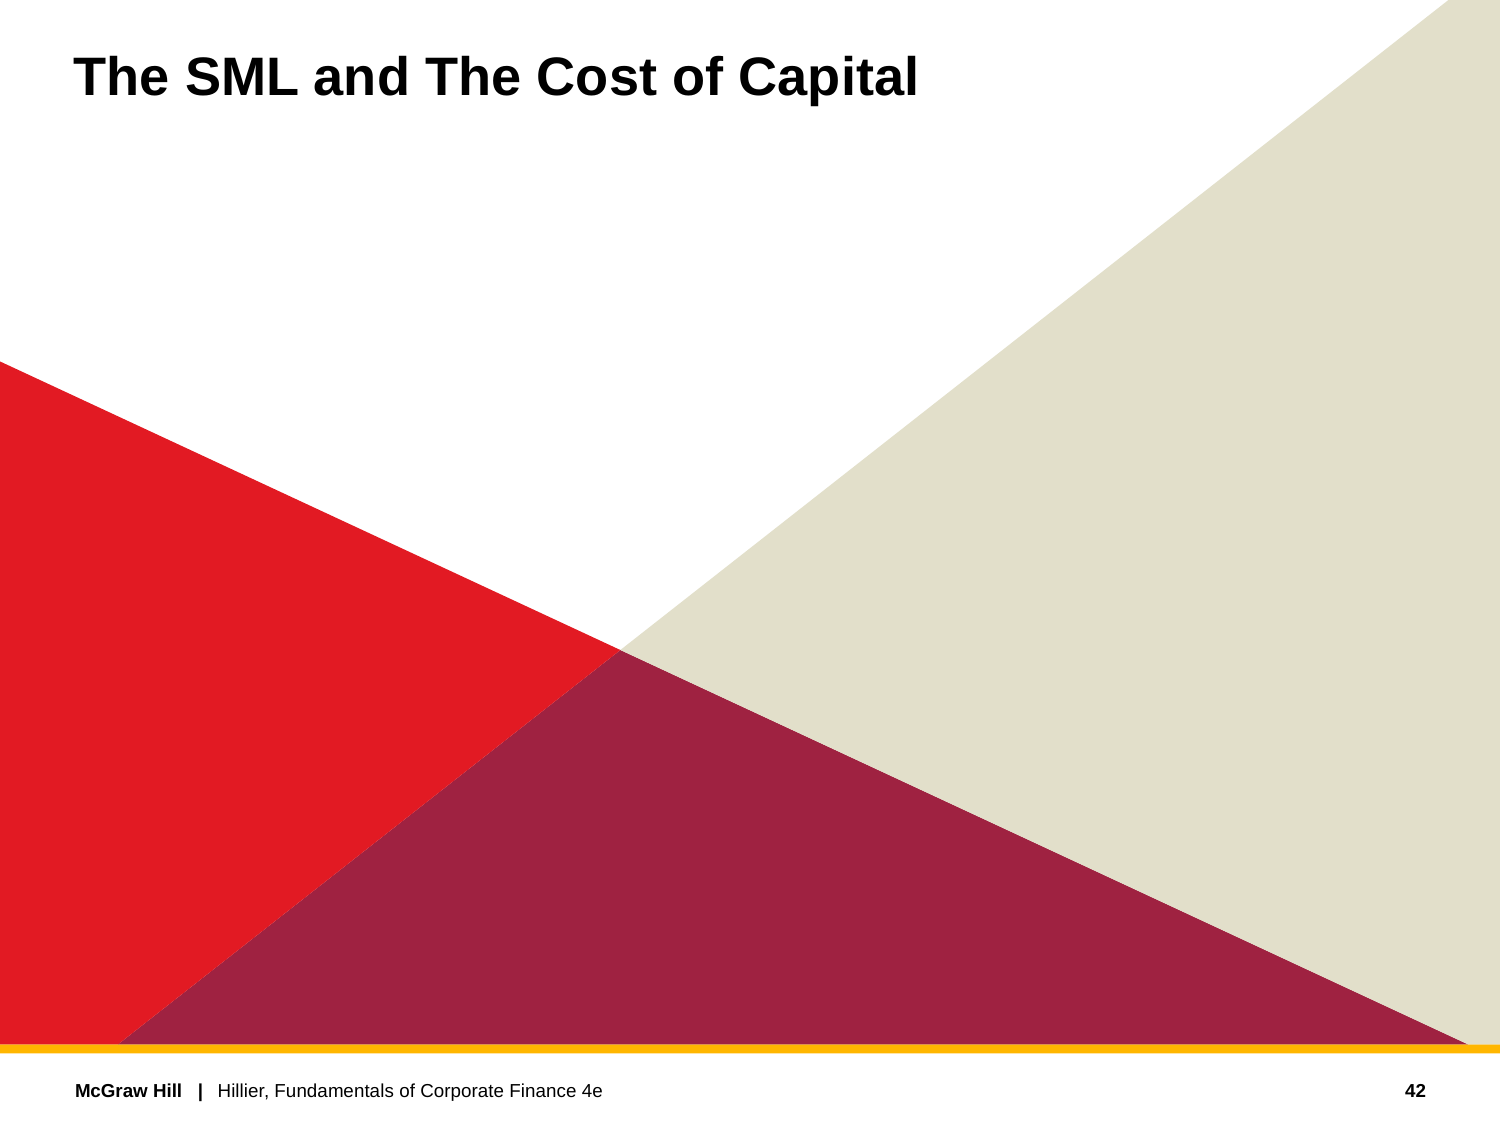

# The SML and The Cost of Capital
42
Hillier, Fundamentals of Corporate Finance 4e